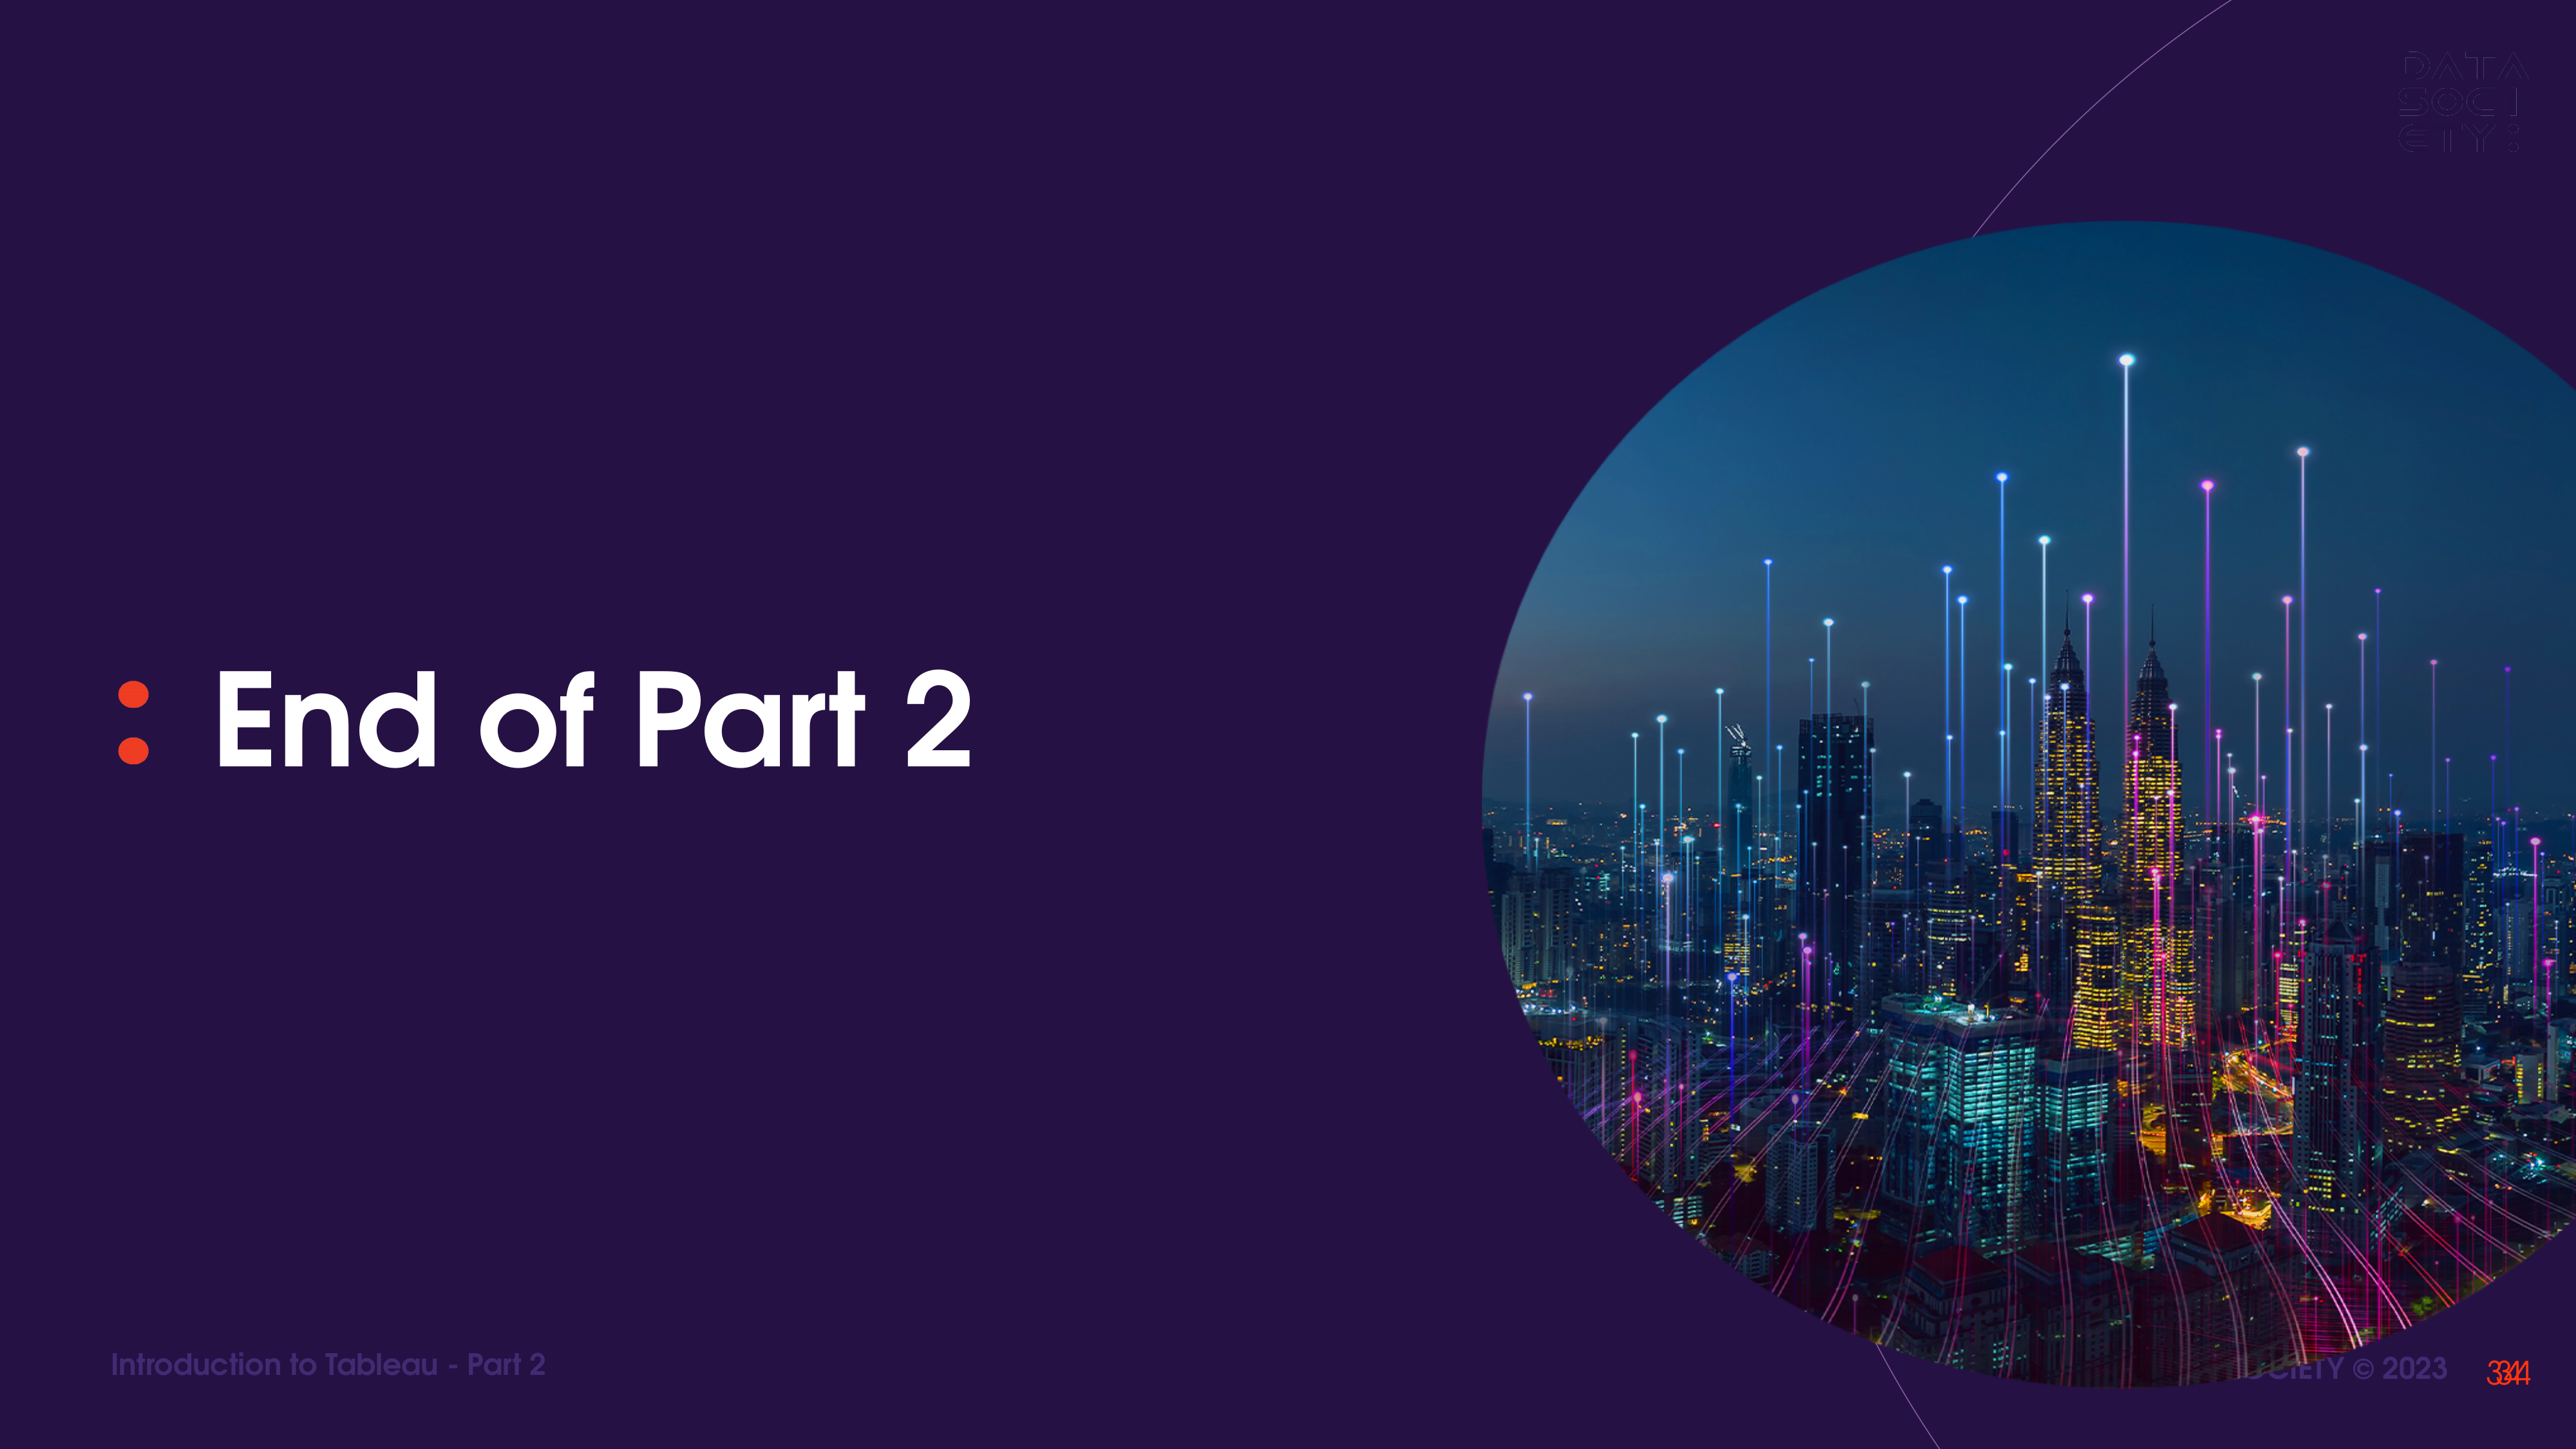

# End of Part 2
34
34